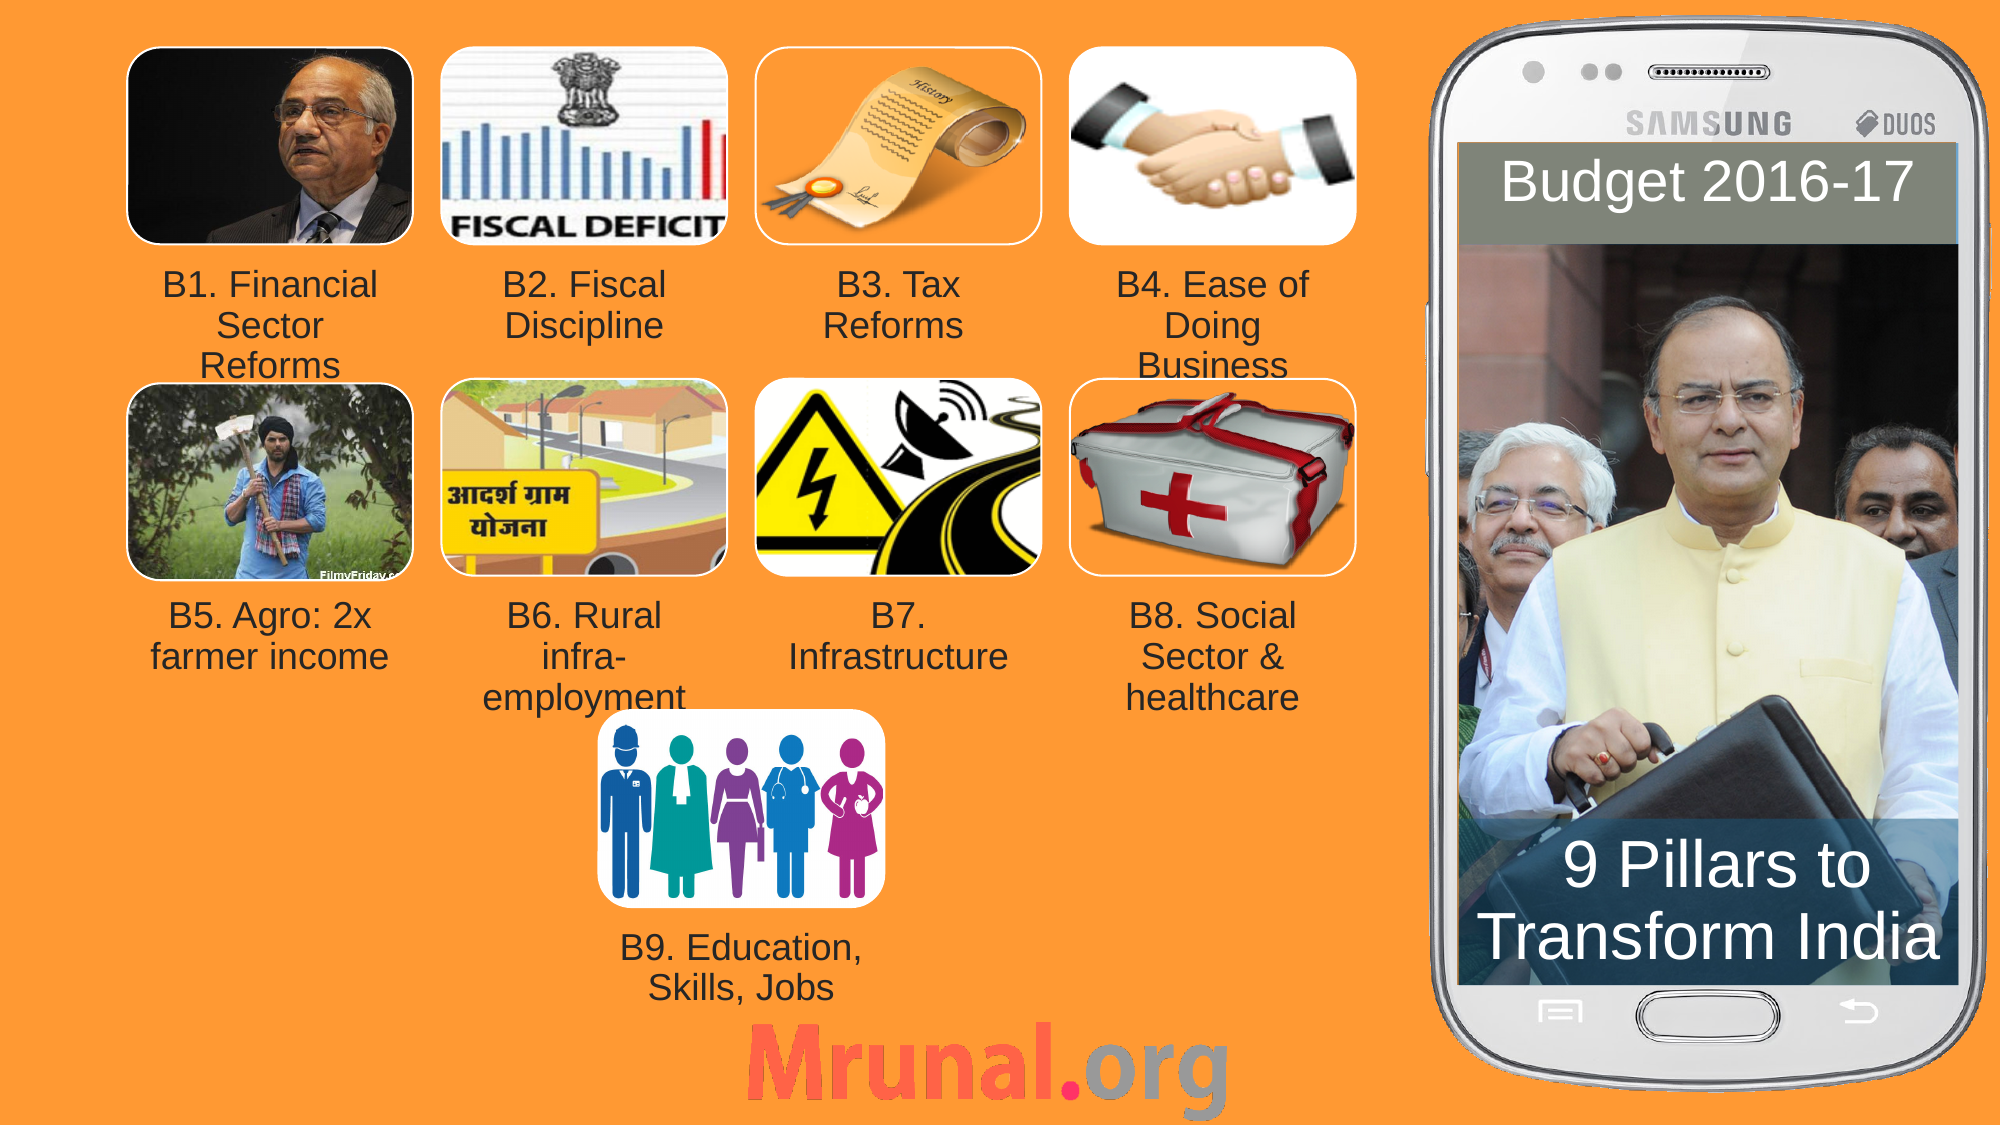

B1. Financial Sector Reforms
B2. Fiscal Discipline
B3. Tax Reforms
B4. Ease of Doing Business
B5. Agro: 2x farmer income
B6. Rural infra-employment
B7. Infrastructure
B8. Social Sector & healthcare
B9. Education, Skills, Jobs
Budget 2016-17
# 9 Pillars to Transform India